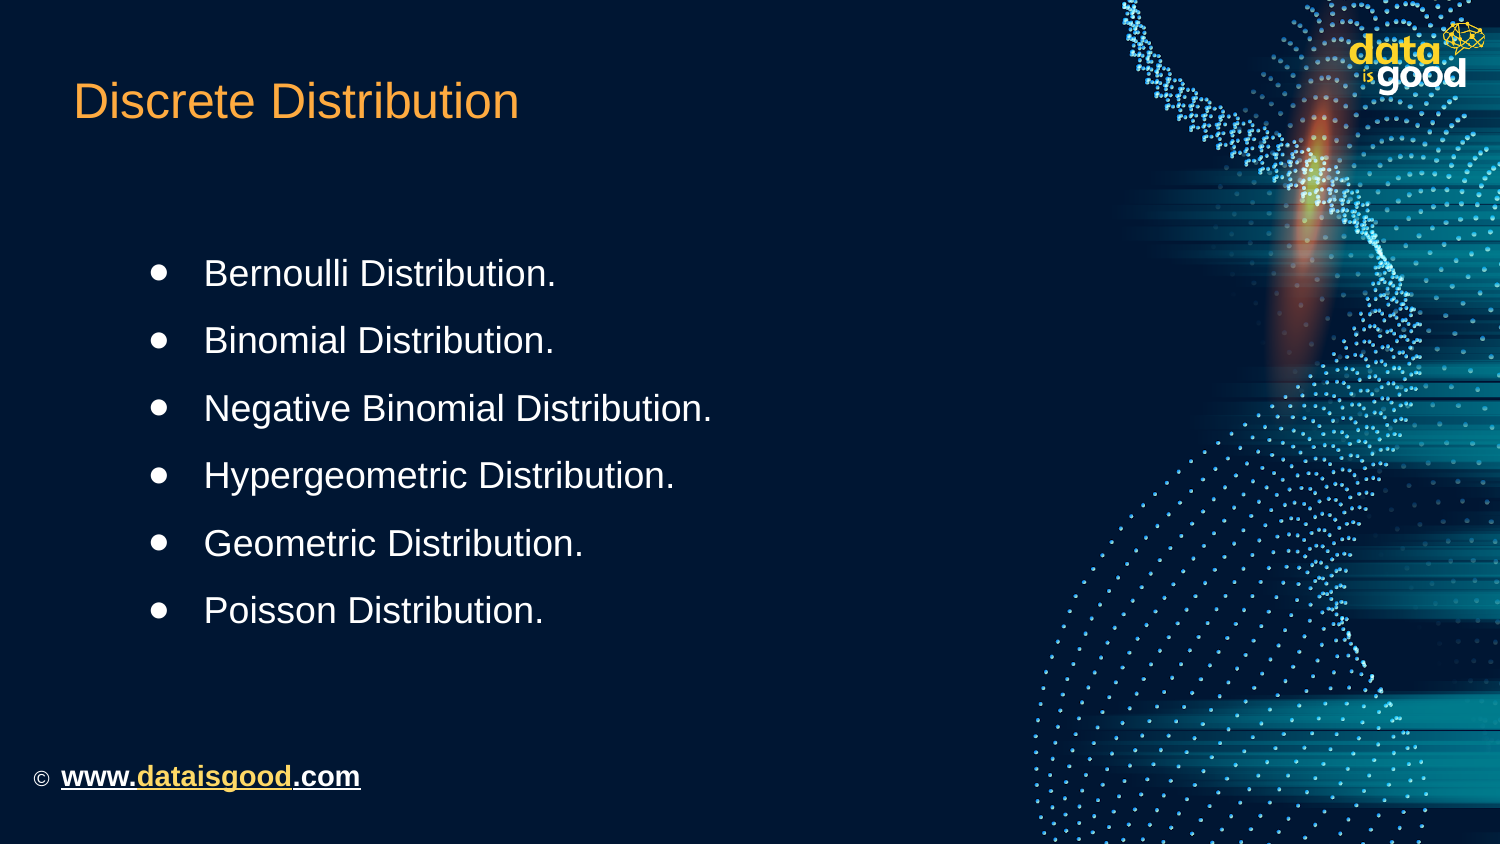

# Discrete Distribution
Bernoulli Distribution.
Binomial Distribution.
Negative Binomial Distribution.
Hypergeometric Distribution.
Geometric Distribution.
Poisson Distribution.